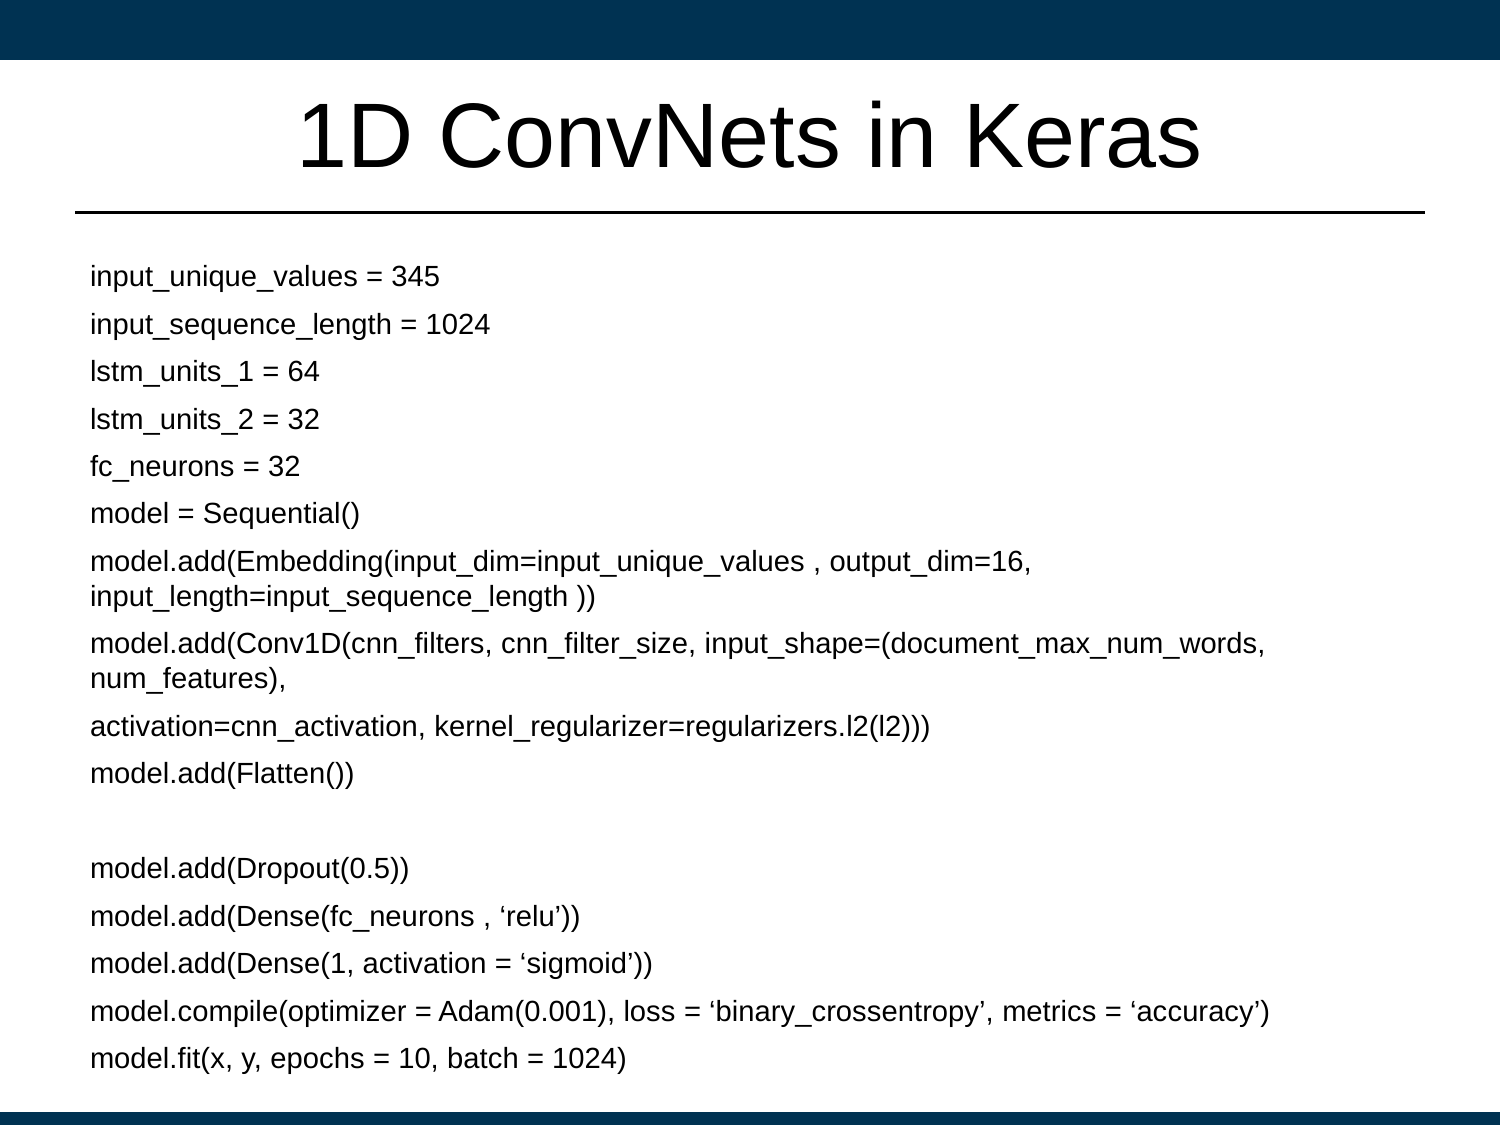

# 1D ConvNets in Keras
input_unique_values = 345
input_sequence_length = 1024
lstm_units_1 = 64
lstm_units_2 = 32
fc_neurons = 32
model = Sequential()
model.add(Embedding(input_dim=input_unique_values , output_dim=16, input_length=input_sequence_length ))
model.add(Conv1D(cnn_filters, cnn_filter_size, input_shape=(document_max_num_words, num_features),
activation=cnn_activation, kernel_regularizer=regularizers.l2(l2)))
model.add(Flatten())

model.add(Dropout(0.5))
model.add(Dense(fc_neurons , ‘relu’))
model.add(Dense(1, activation = ‘sigmoid’))
model.compile(optimizer = Adam(0.001), loss = ‘binary_crossentropy’, metrics = ‘accuracy’)
model.fit(x, y, epochs = 10, batch = 1024)